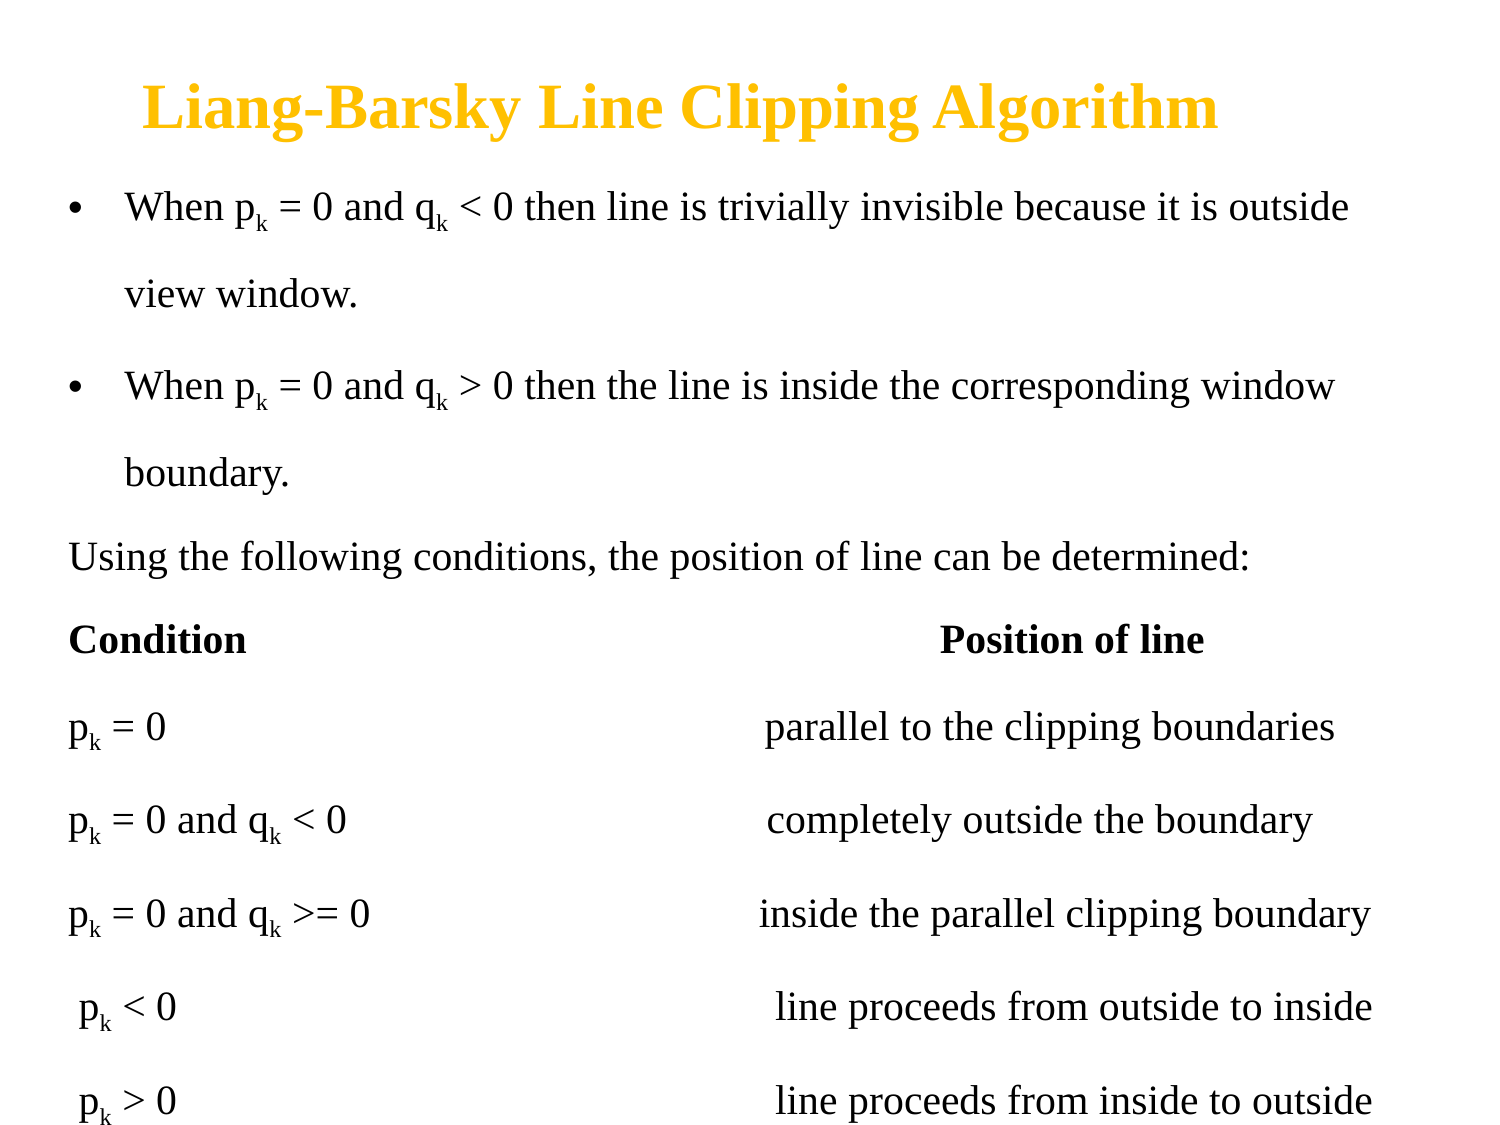

# Liang-Barsky Line Clipping Algorithm
When pk = 0 and qk < 0 then line is trivially invisible because it is outside view window.
When pk = 0 and qk > 0 then the line is inside the corresponding window boundary.
Using the following conditions, the position of line can be determined:
Condition                                                                  Position of line
pk = 0                                                         parallel to the clipping boundaries
pk = 0 and qk < 0                                        completely outside the boundary
pk = 0 and qk >= 0                                     inside the parallel clipping boundary
 pk < 0                                                         line proceeds from outside to inside
 pk > 0                                                         line proceeds from inside to outside